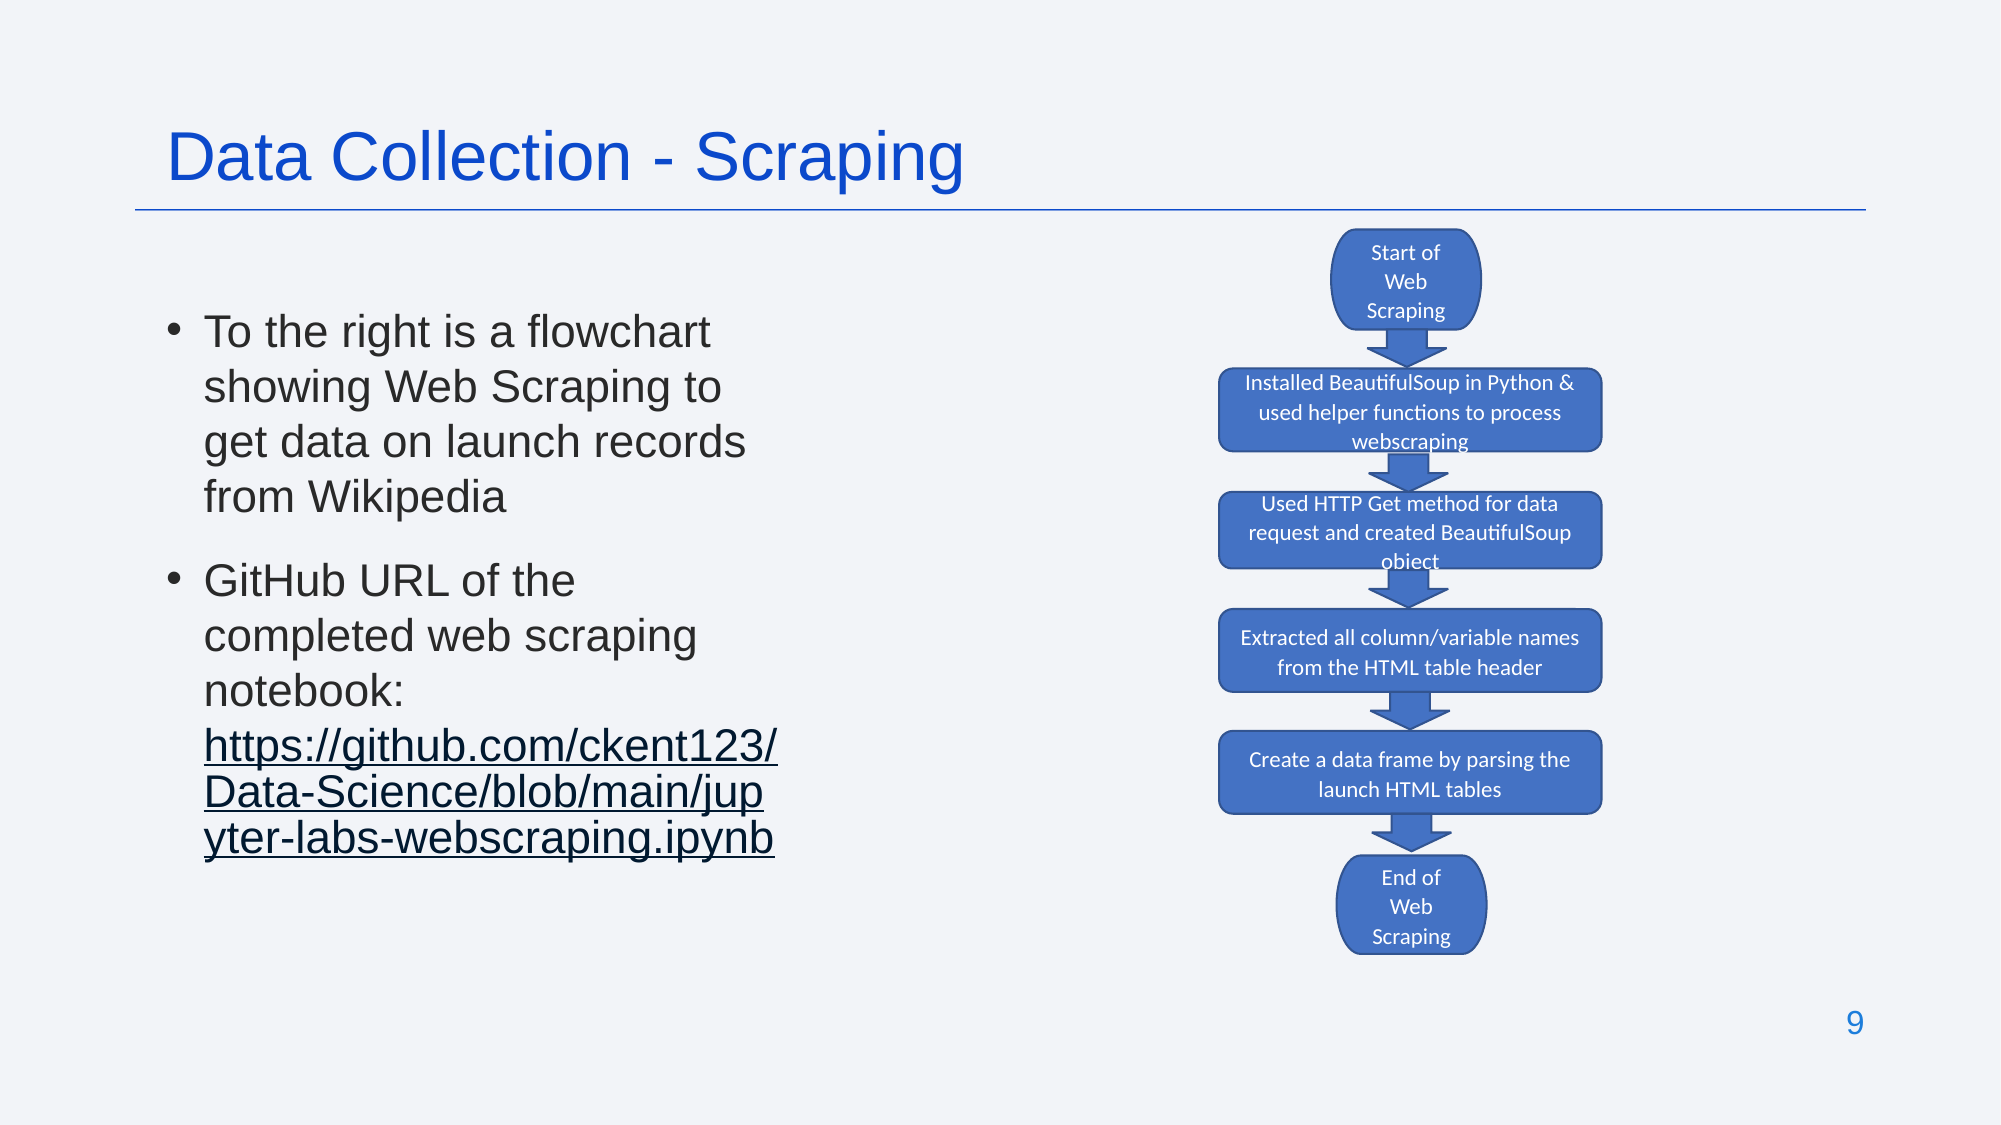

Data Collection - Scraping
Start of Web Scraping
To the right is a flowchart showing Web Scraping to get data on launch records from Wikipedia
GitHub URL of the completed web scraping notebook: https://github.com/ckent123/Data-Science/blob/main/jupyter-labs-webscraping.ipynb

Installed BeautifulSoup in Python & used helper functions to process webscraping

Used HTTP Get method for data request and created BeautifulSoup object

Extracted all column/variable names from the HTML table header

Create a data frame by parsing the launch HTML tables

End of Web Scraping
9